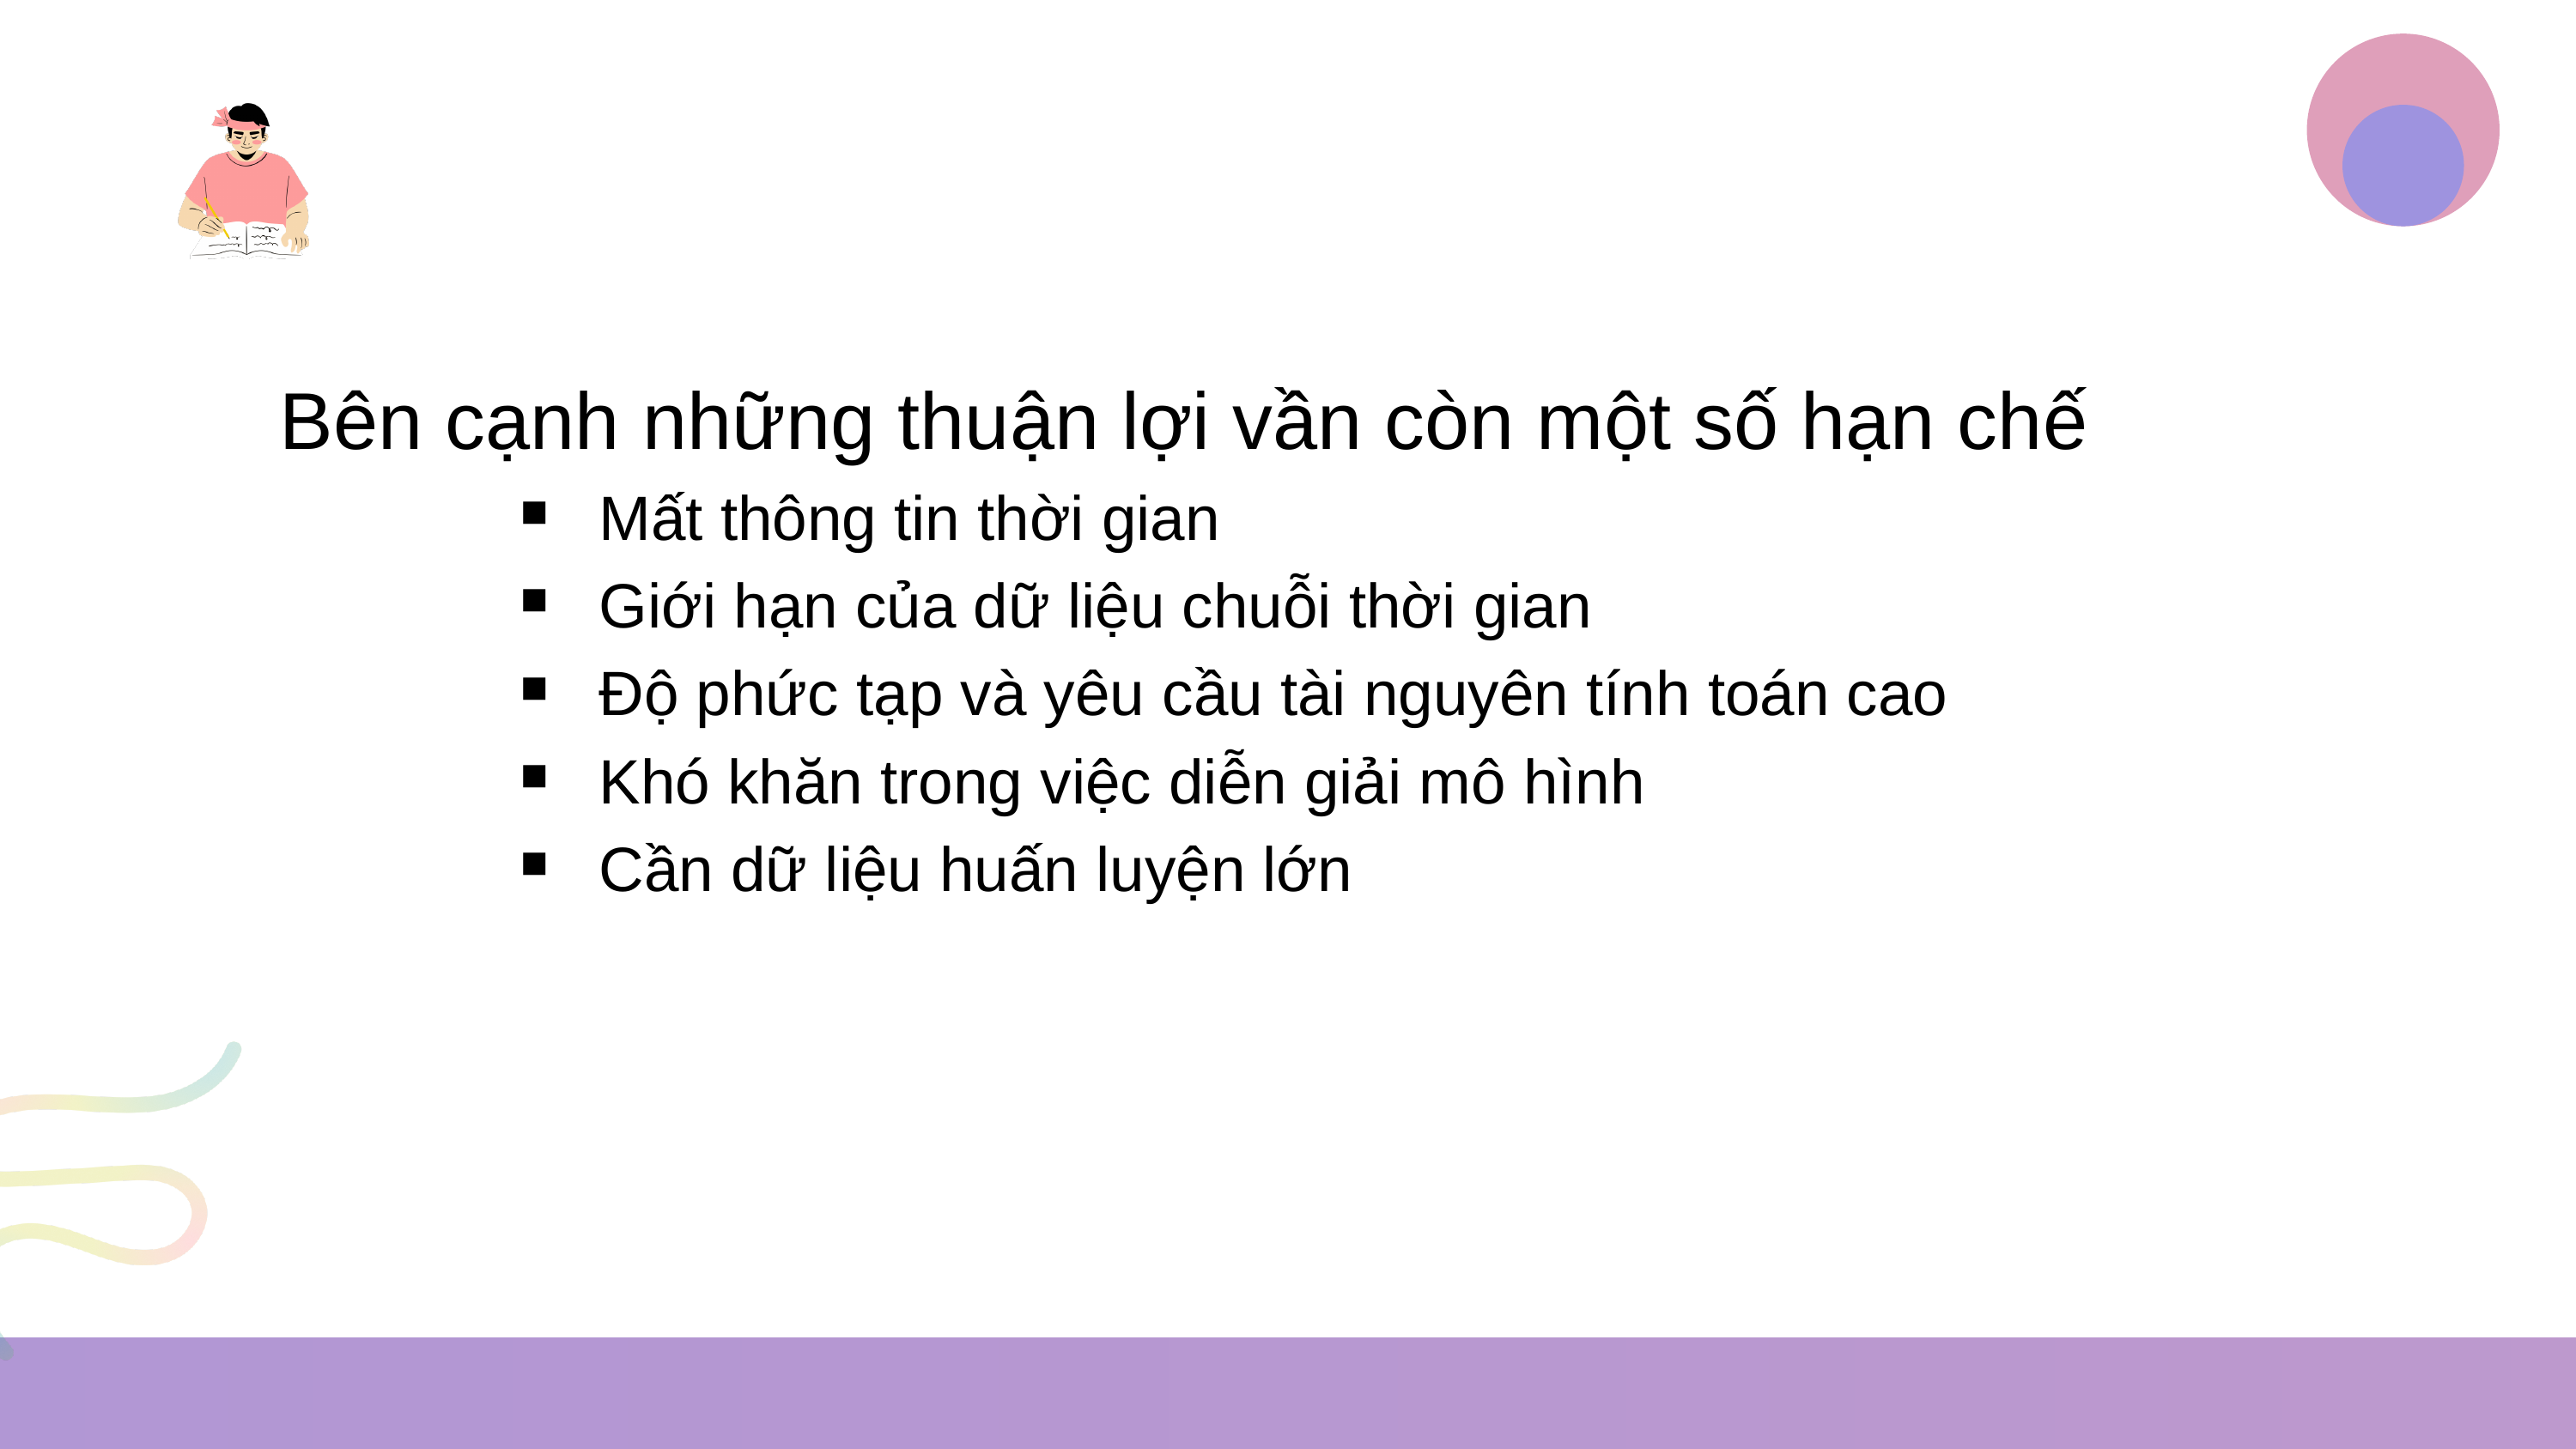

Bên cạnh những thuận lợi vần còn một số hạn chế
Mất thông tin thời gian
Giới hạn của dữ liệu chuỗi thời gian
Độ phức tạp và yêu cầu tài nguyên tính toán cao
Khó khăn trong việc diễn giải mô hình
Cần dữ liệu huấn luyện lớn